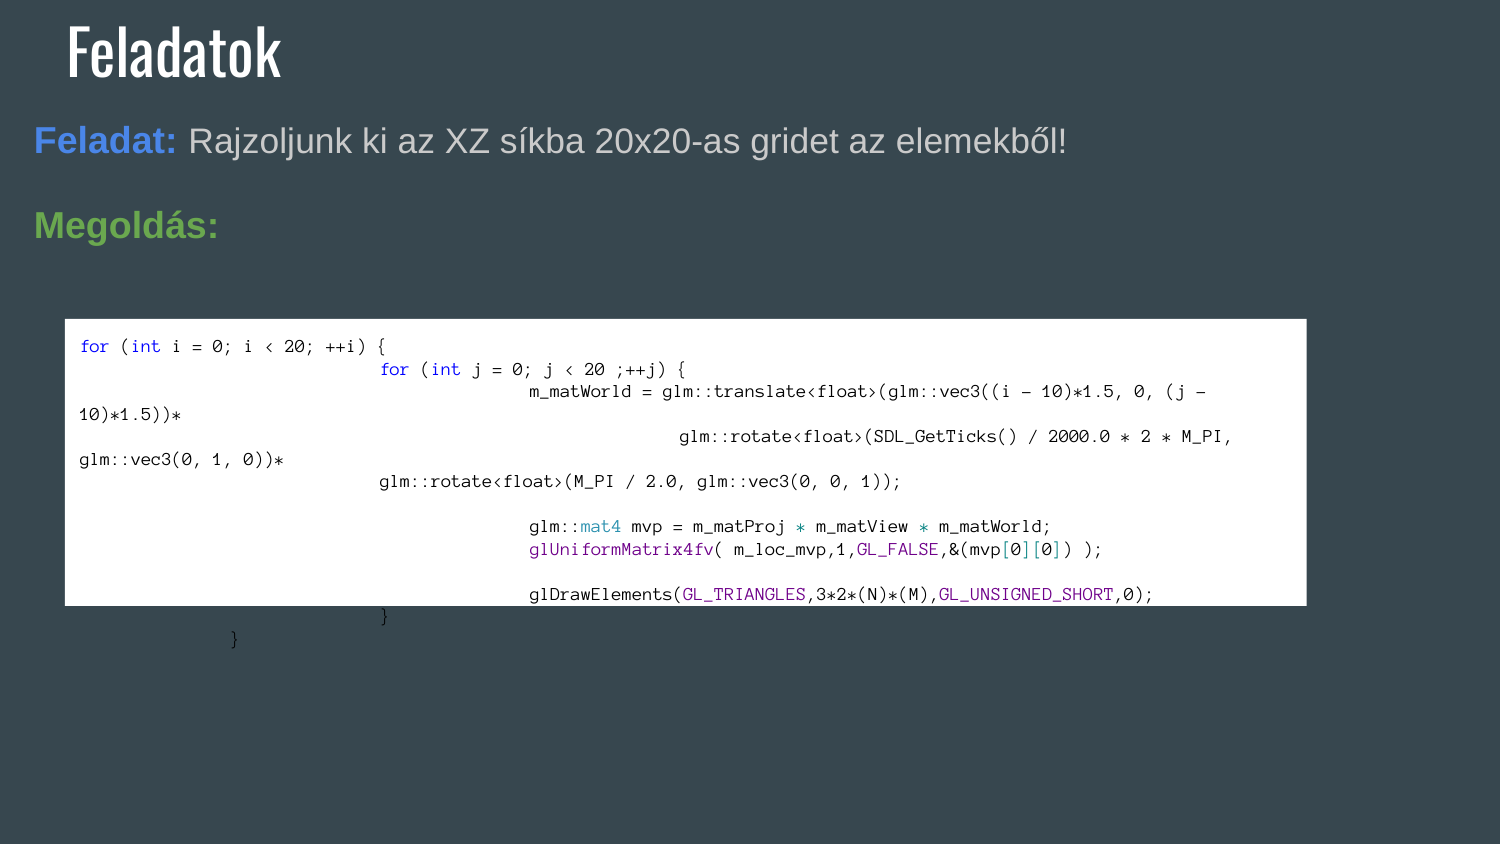

# Feladatok
Feladat: Rajzoljunk ki az XZ síkba 20x20-as gridet az elemekből!
Megoldás:

A”
for (int i = 0; i < 20; ++i) {
		for (int j = 0; j < 20 ;++j) {
			m_matWorld = glm::translate<float>(glm::vec3((i - 10)*1.5, 0, (j - 10)*1.5))*
				glm::rotate<float>(SDL_GetTicks() / 2000.0 * 2 * M_PI, glm::vec3(0, 1, 0))*
glm::rotate<float>(M_PI / 2.0, glm::vec3(0, 0, 1));

			glm::mat4 mvp = m_matProj * m_matView * m_matWorld;
			glUniformMatrix4fv( m_loc_mvp,1,GL_FALSE,&(mvp[0][0]) );

			glDrawElements(GL_TRIANGLES,3*2*(N)*(M),GL_UNSIGNED_SHORT,0);
		}
	}